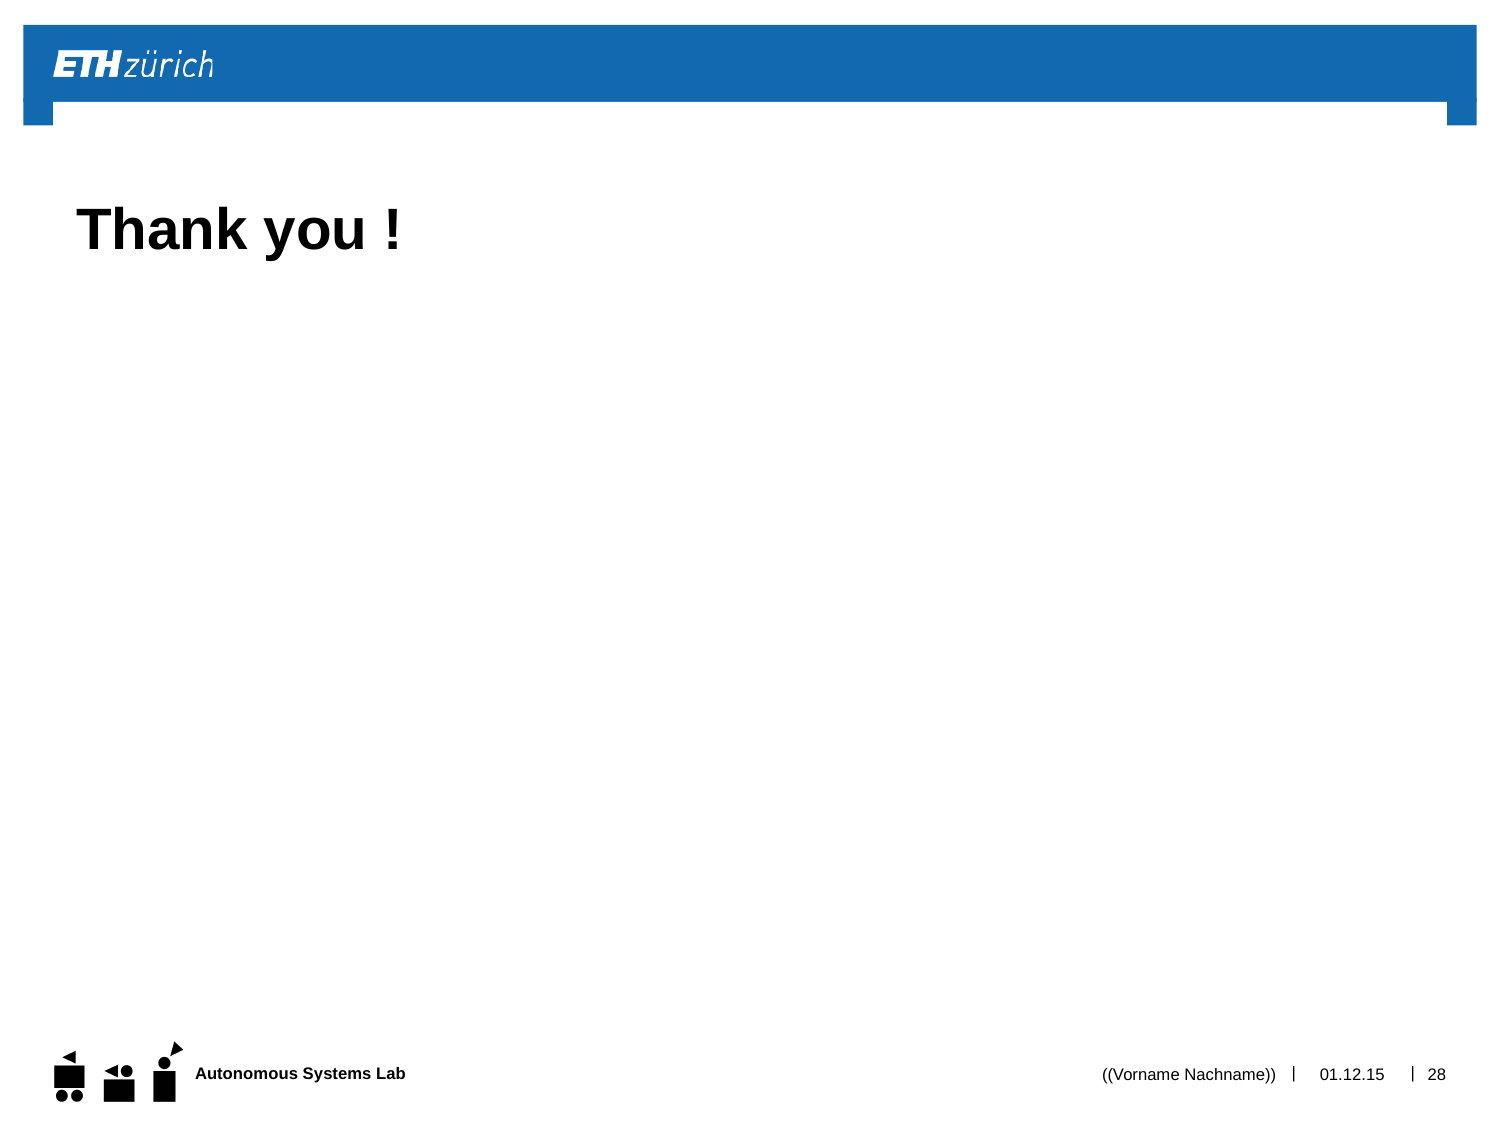

# Thank you !

((Vorname Nachname))
01.12.15
28